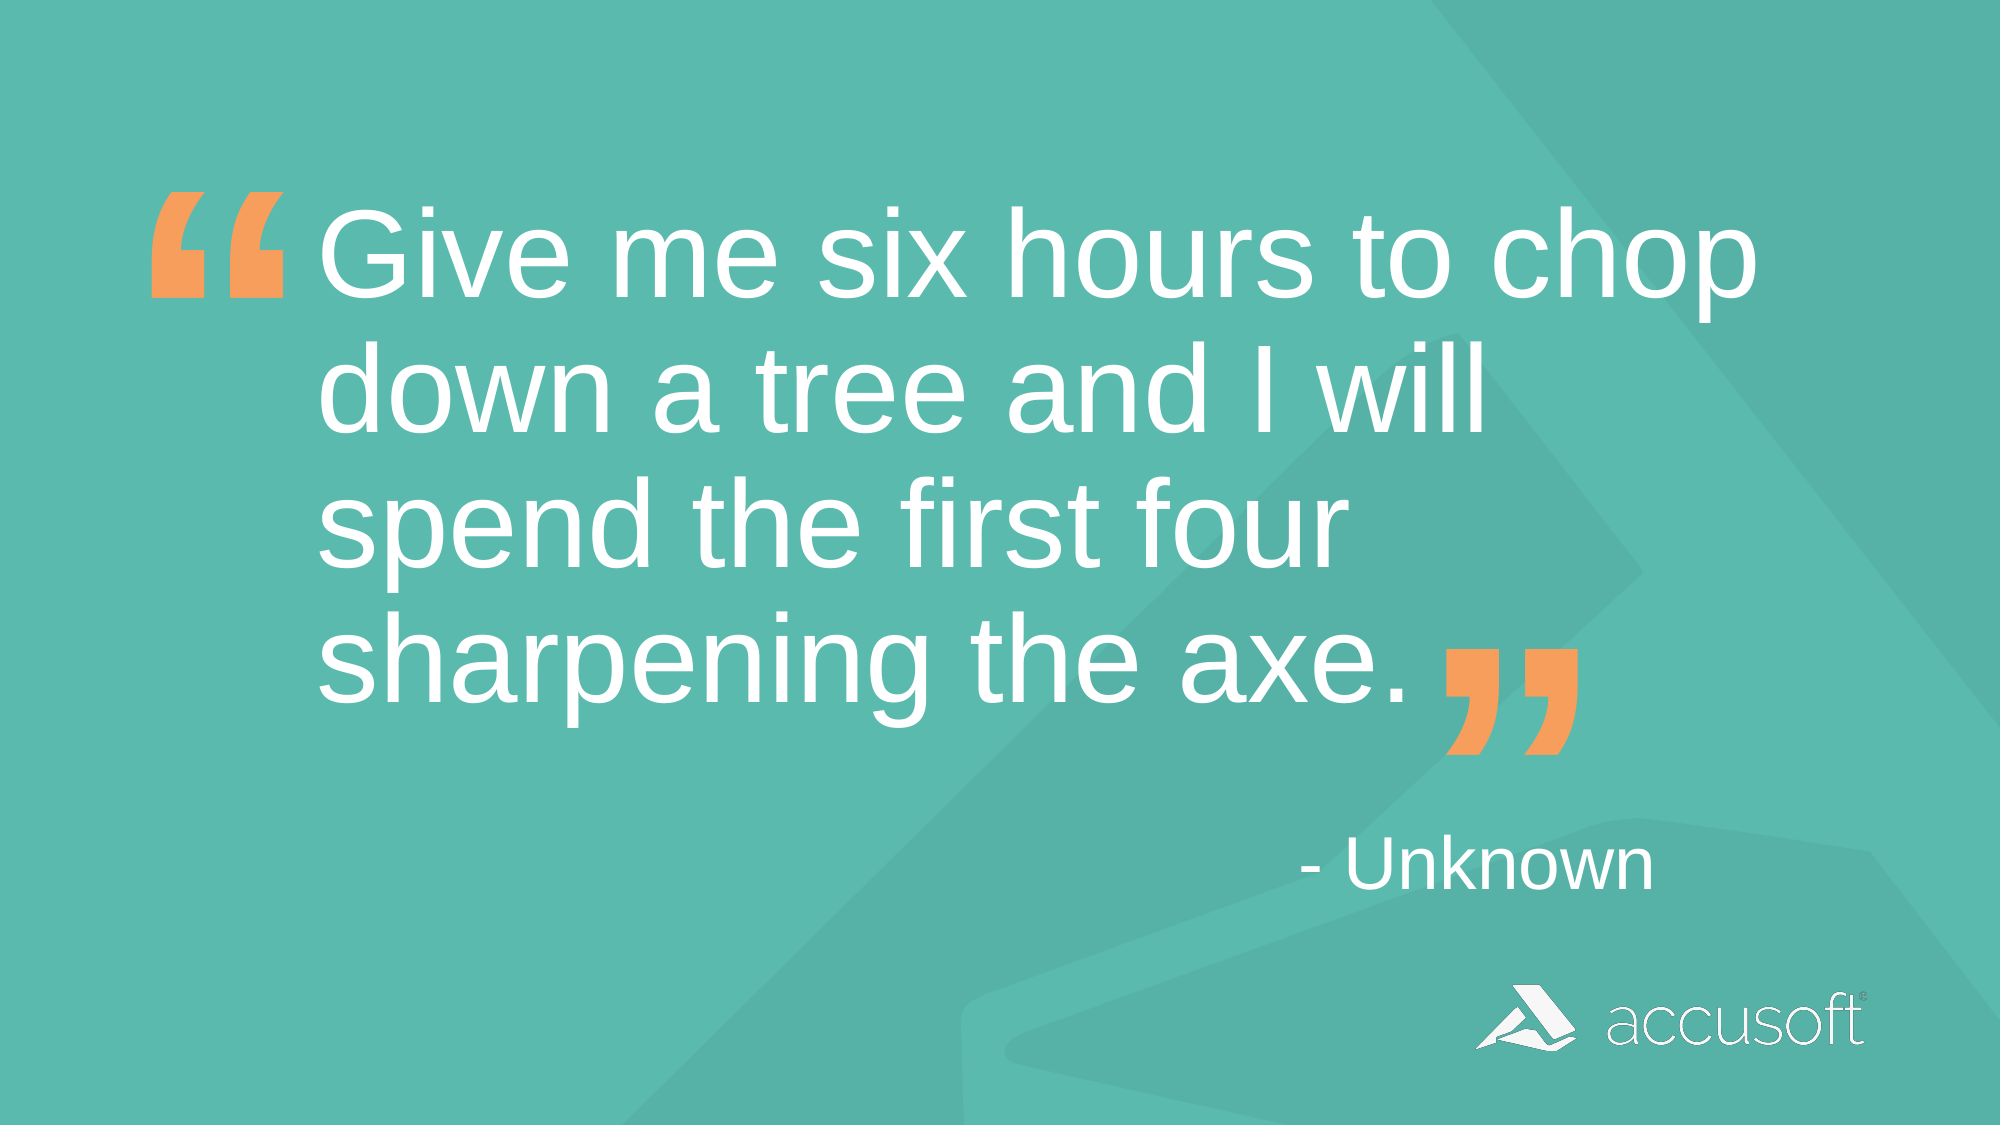

“
# Give me six hours to chop down a tree and I will spend the first four sharpening the axe.
”
- Unknown